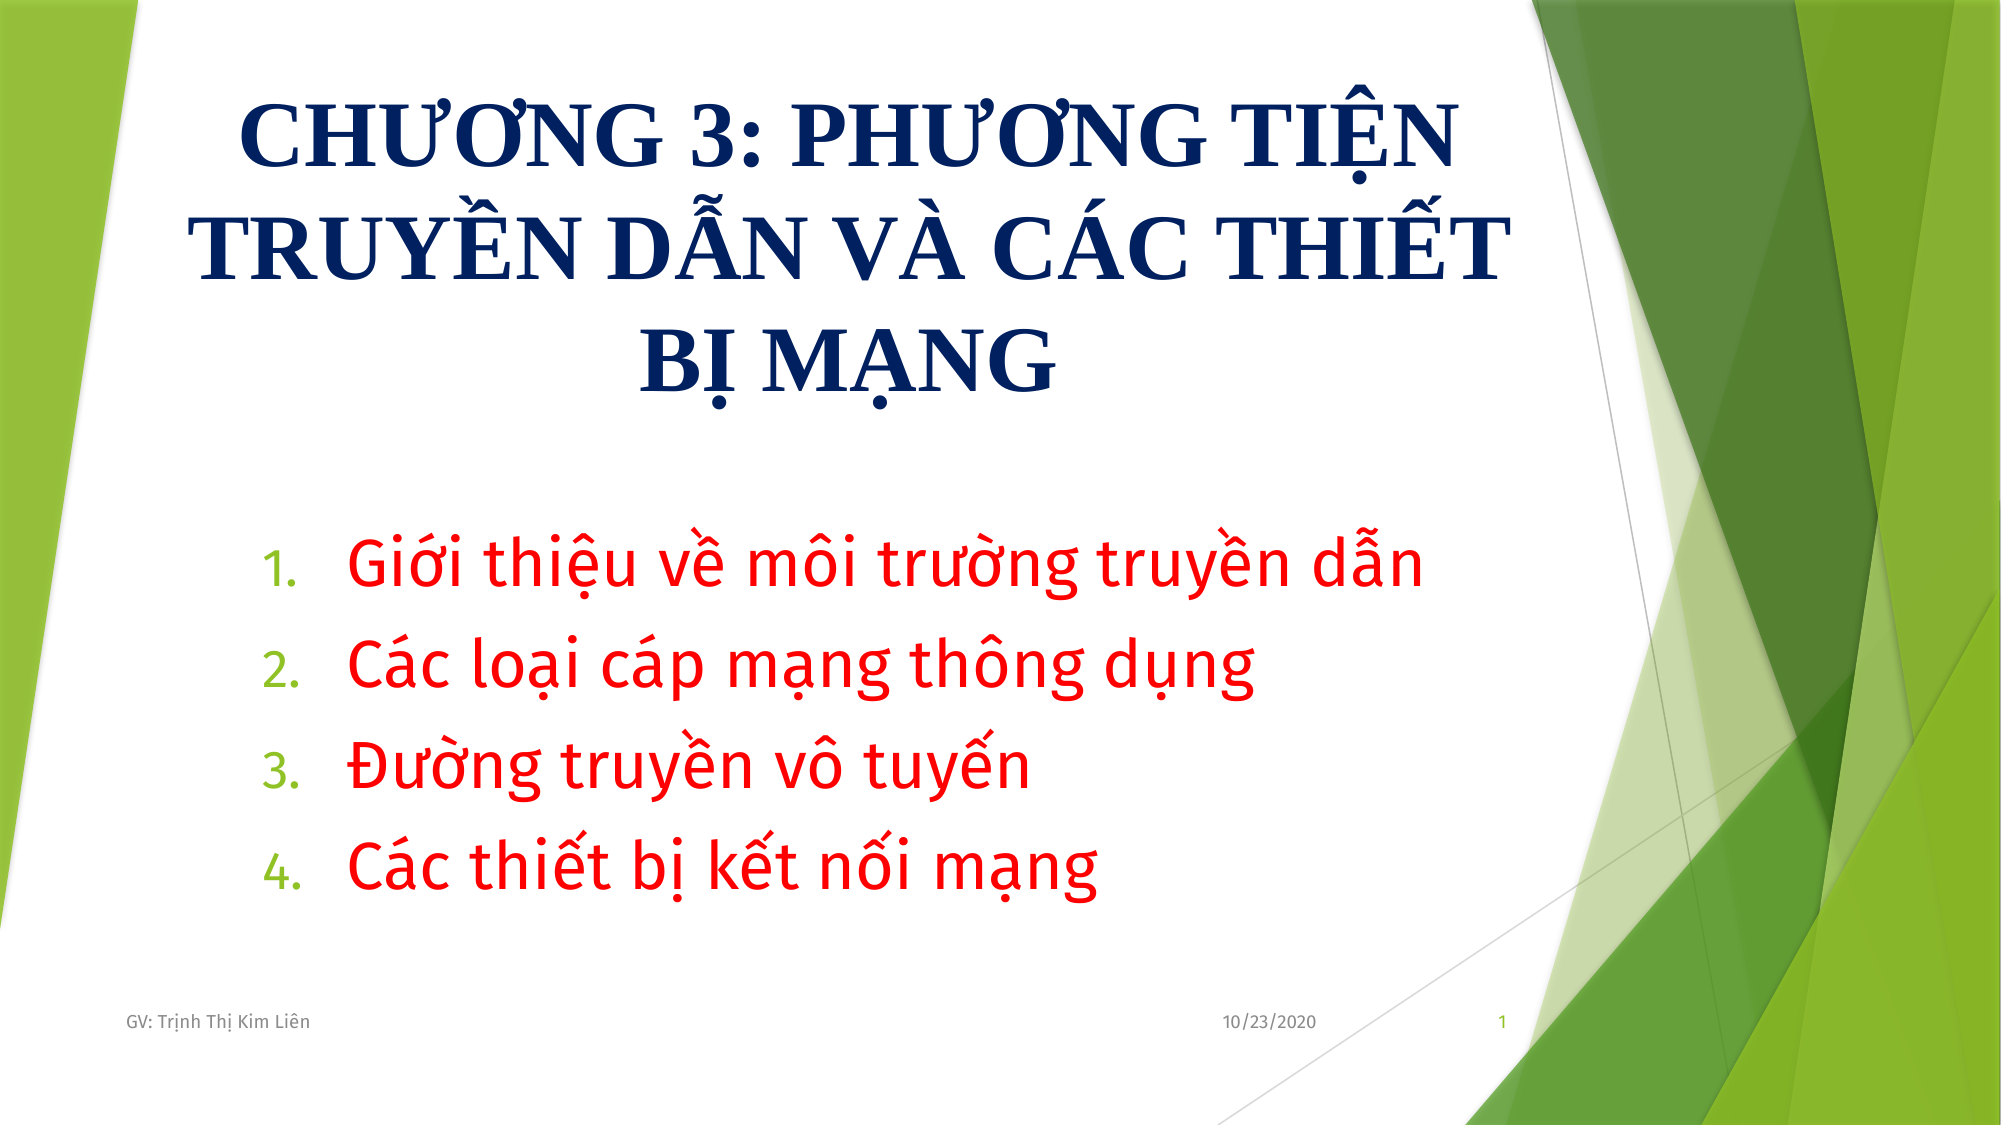

# CHƯƠNG 3: PHƯƠNG TIỆN TRUYỀN DẪN VÀ CÁC THIẾT BỊ MẠNG
Giới thiệu về môi trường truyền dẫn
Các loại cáp mạng thông dụng
Đường truyền vô tuyến
Các thiết bị kết nối mạng
GV: Trịnh Thị Kim Liên
10/23/2020
1